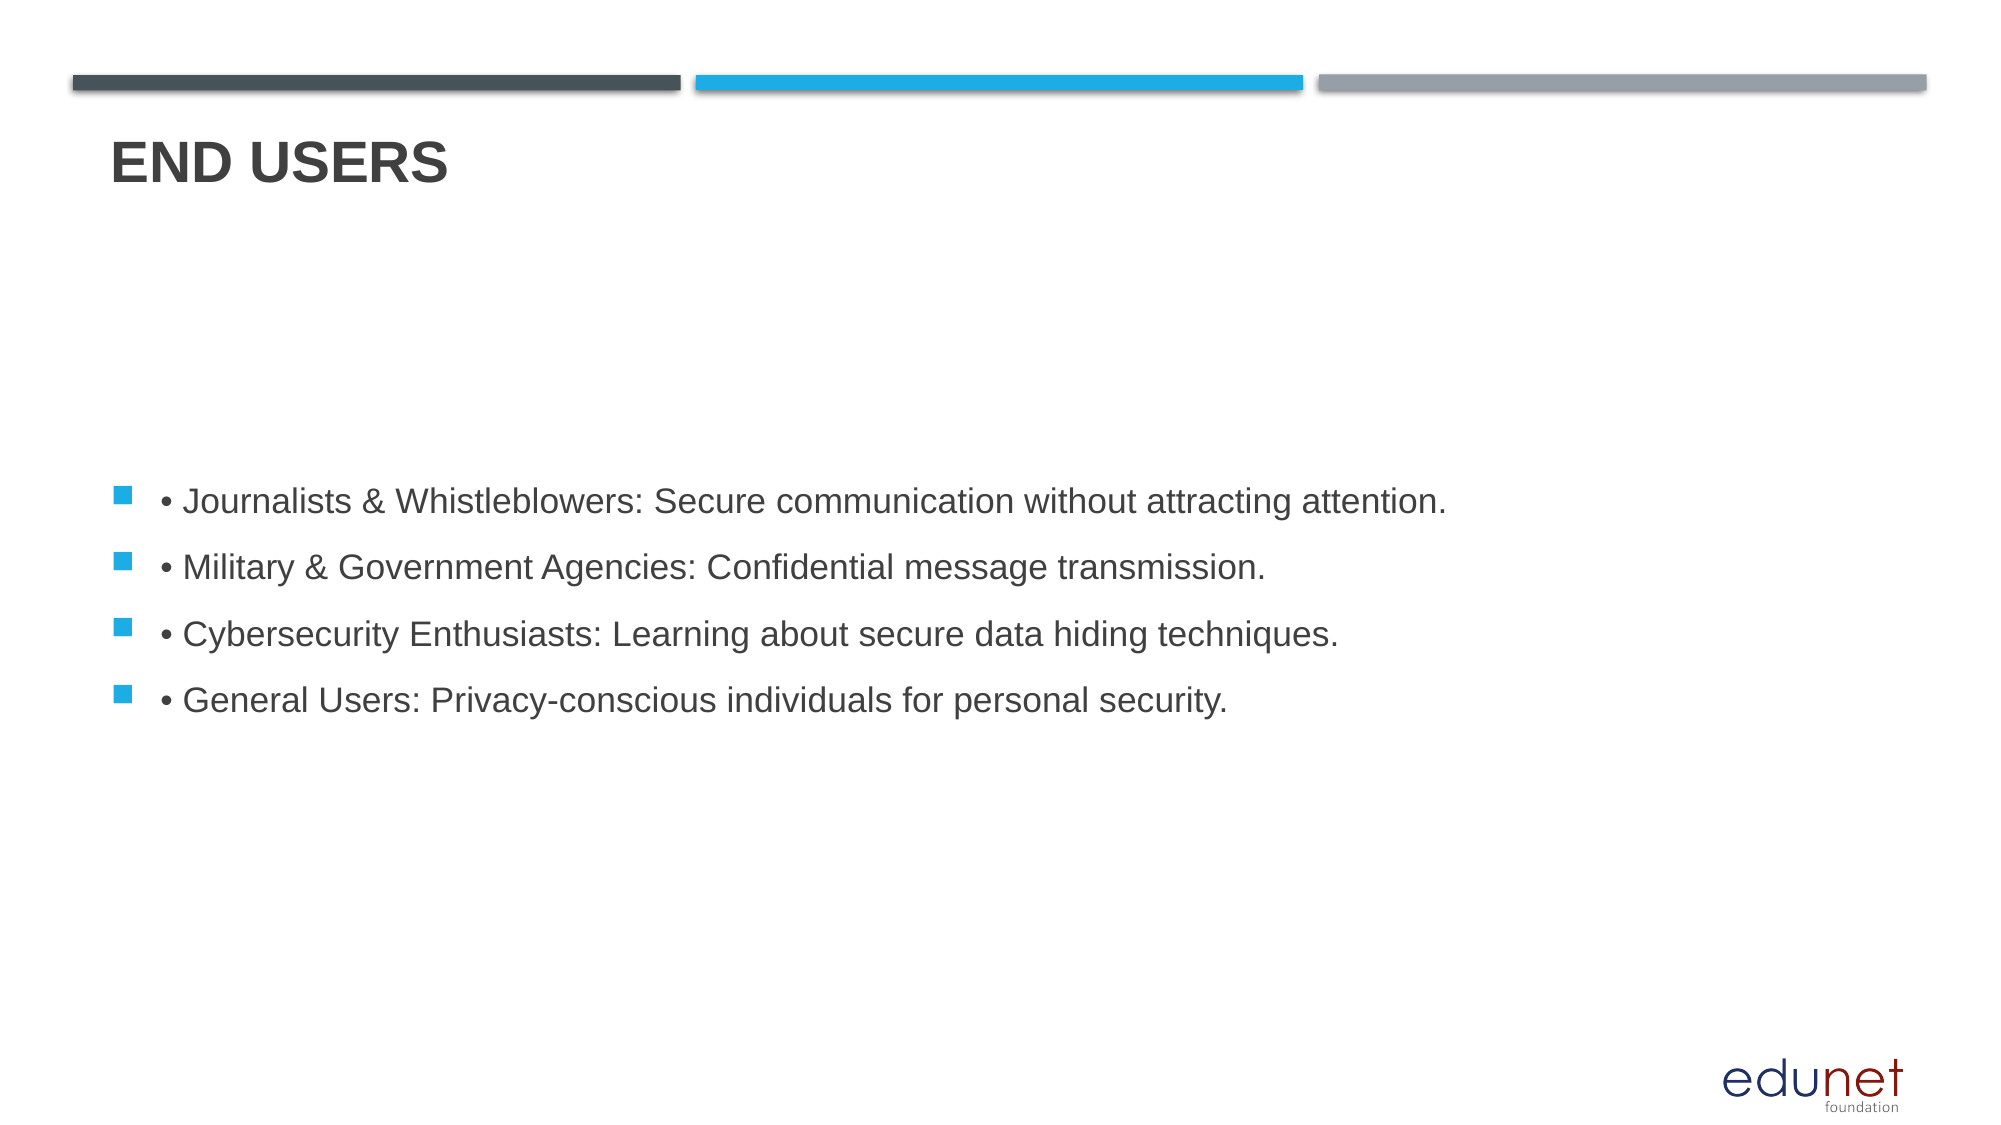

# End Users
• Journalists & Whistleblowers: Secure communication without attracting attention.
• Military & Government Agencies: Confidential message transmission.
• Cybersecurity Enthusiasts: Learning about secure data hiding techniques.
• General Users: Privacy-conscious individuals for personal security.